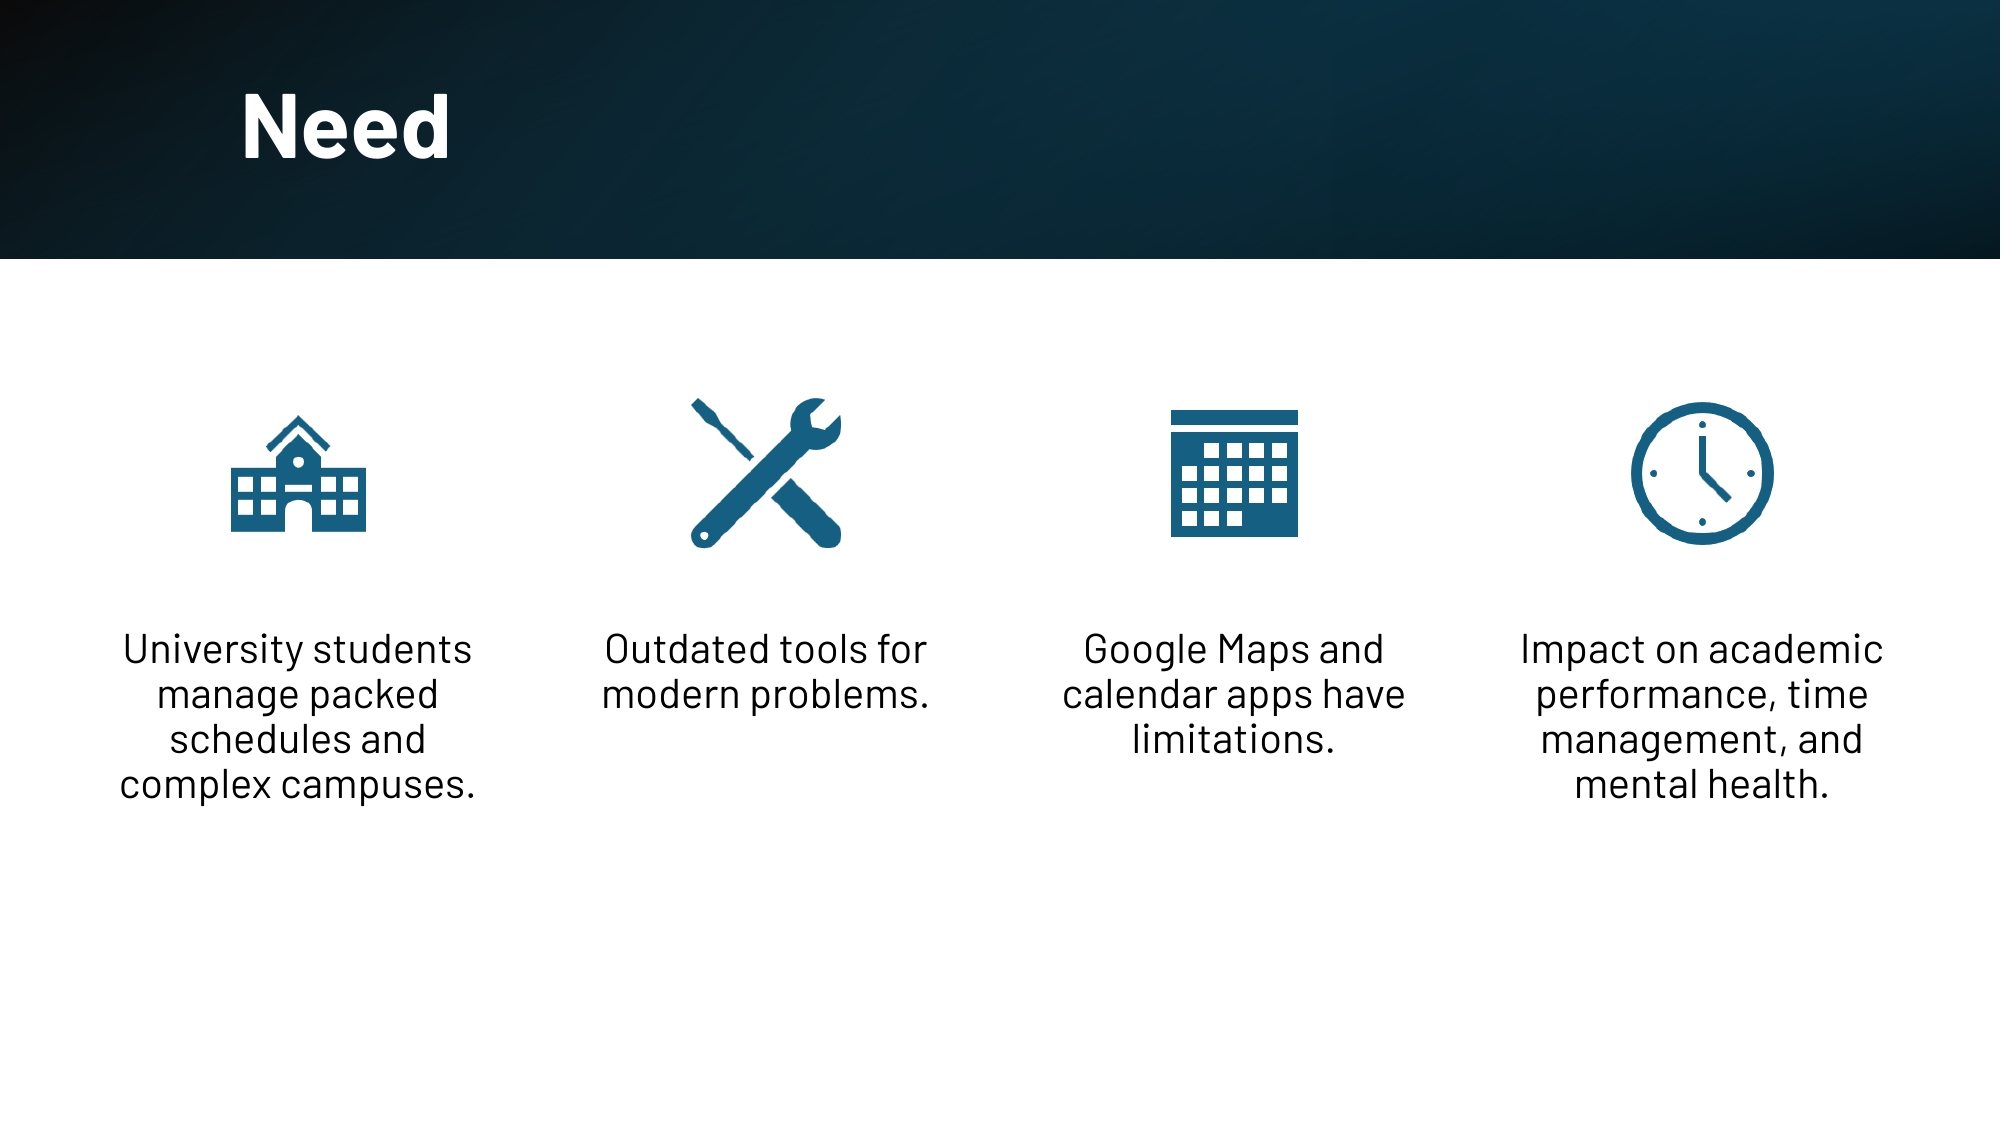

# Need
University students manage packed schedules and complex campuses.
Outdated tools for modern problems.
Google Maps and calendar apps have limitations.
Impact on academic performance, time management, and mental health.